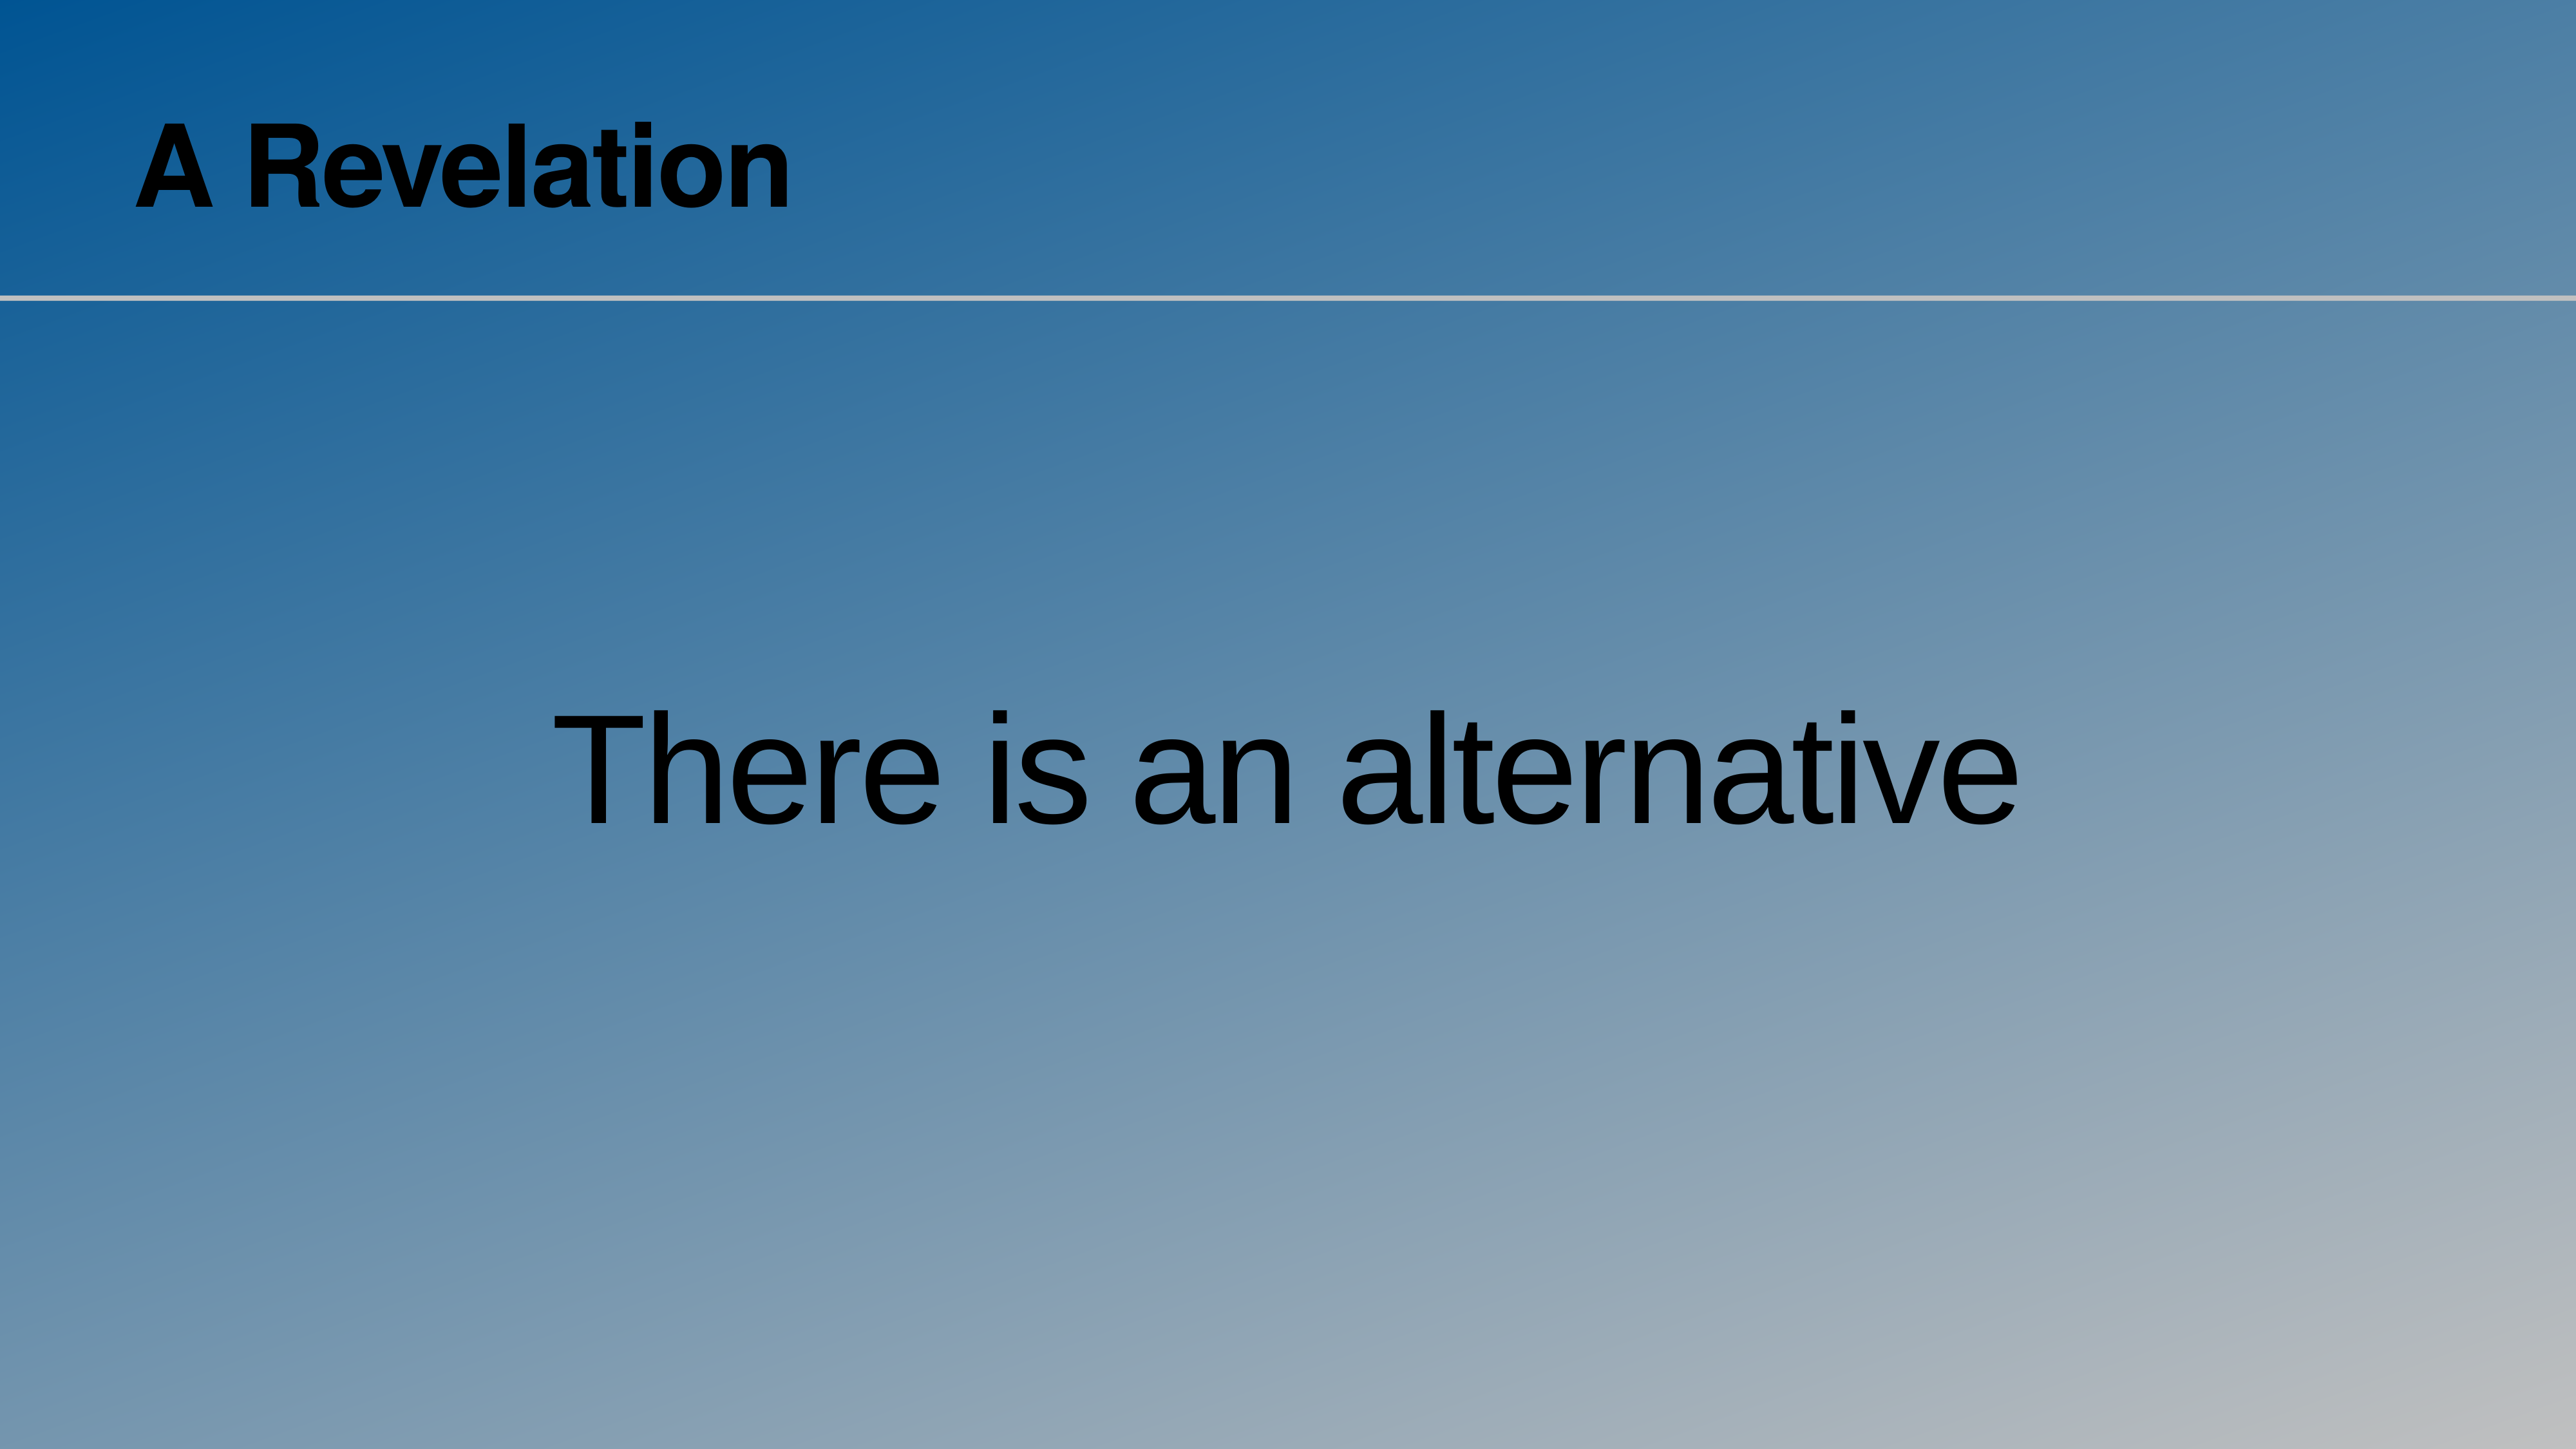

# A Revelation
There is an alternative